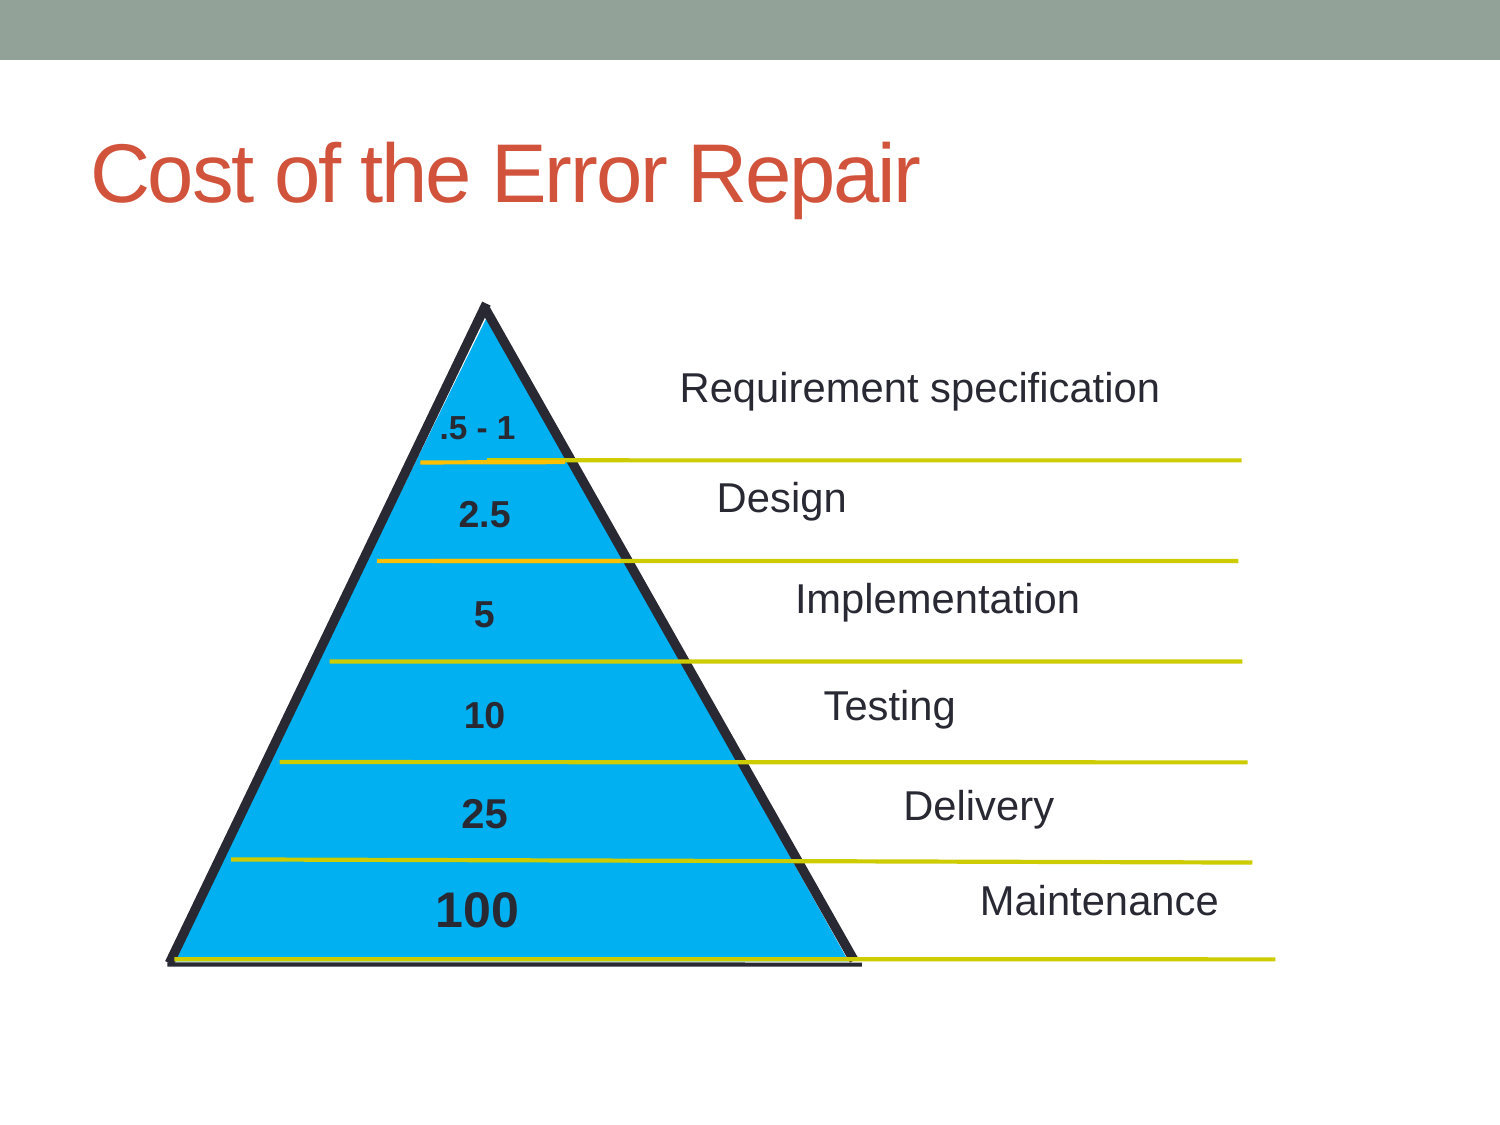

# Cost of the Error Repair

Requirement specification
.5 - 1

Design
2.5

Implementation
5

Testing
10

Delivery
25

Maintenance
100